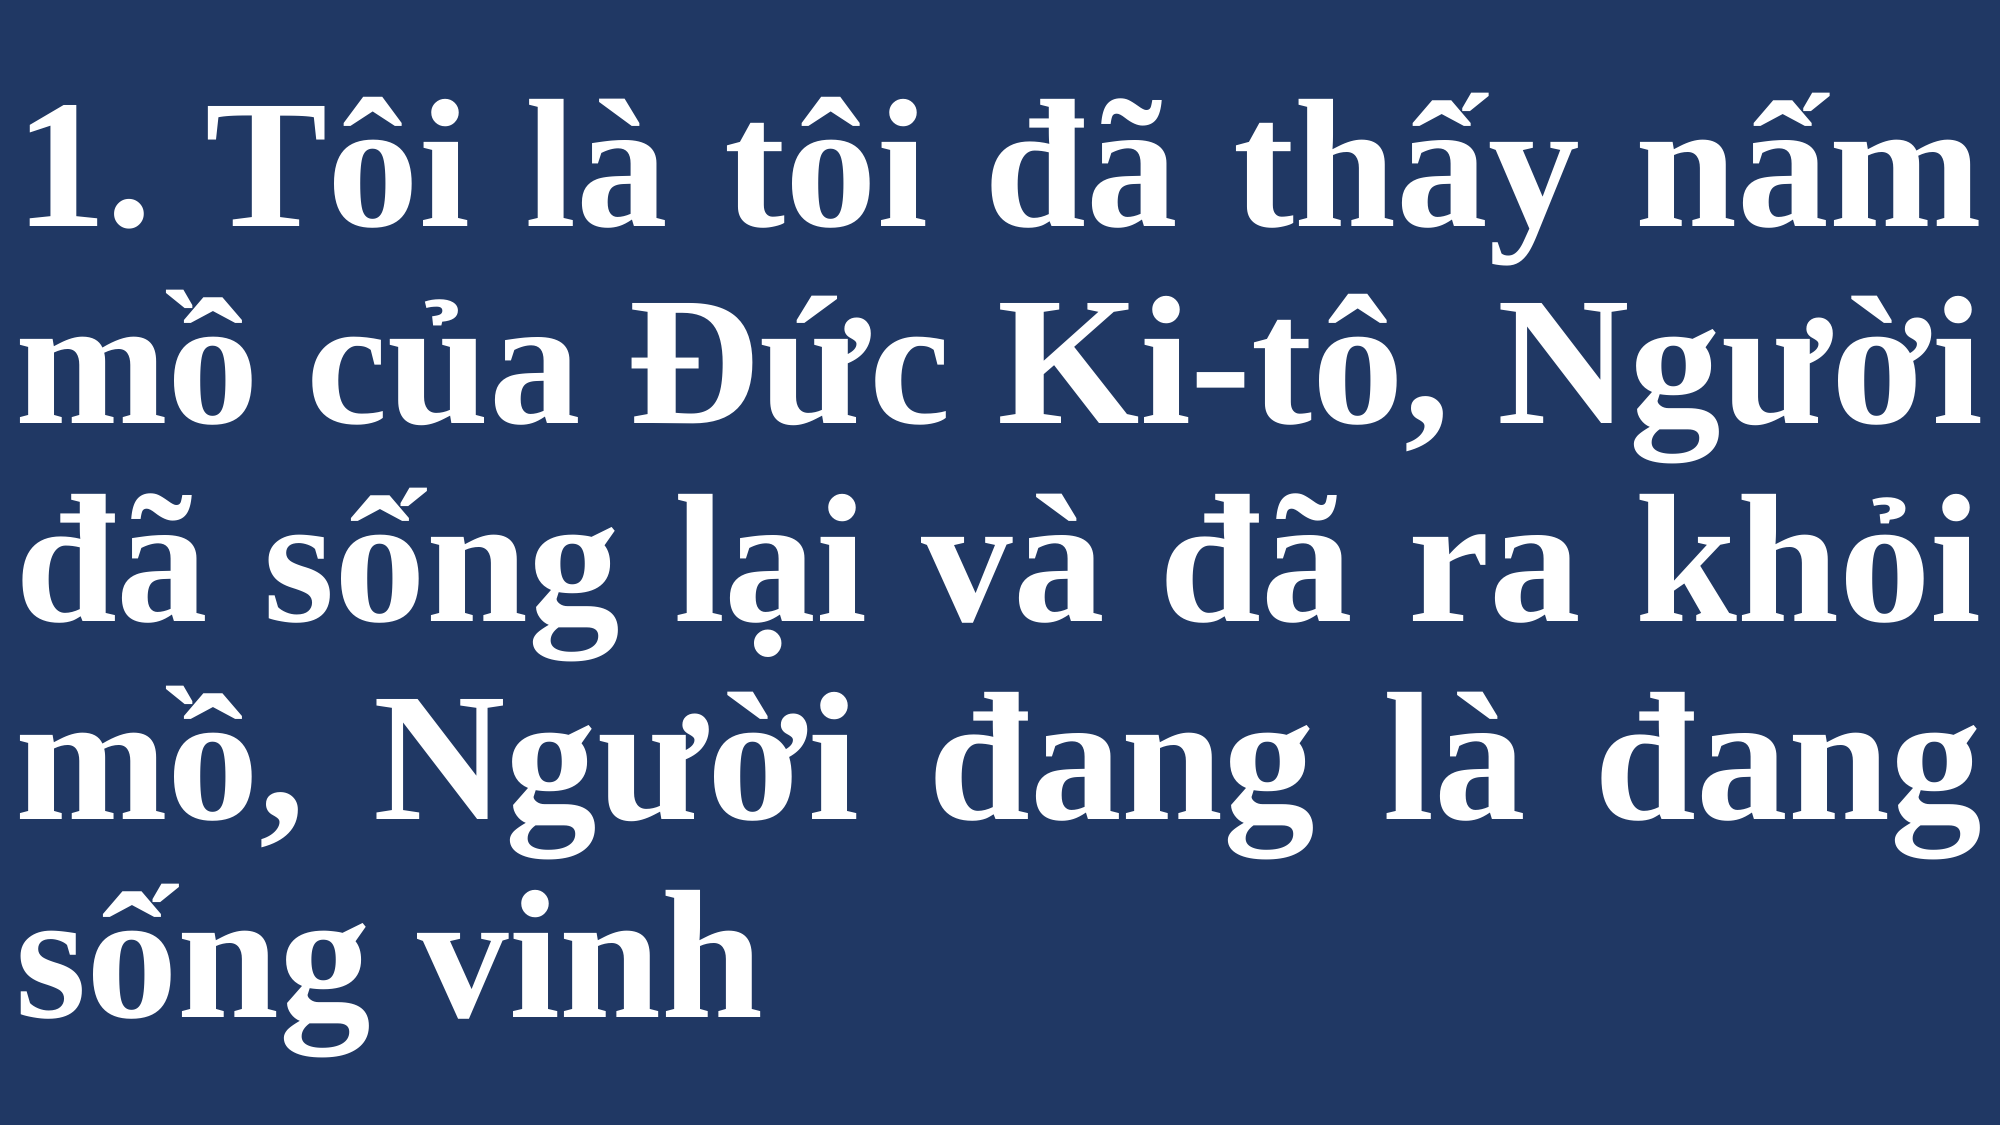

# 1. Tôi là tôi đã thấy nấm mồ của Đức Ki-tô, Người đã sống lại và đã ra khỏi mồ, Người đang là đang sống vinh